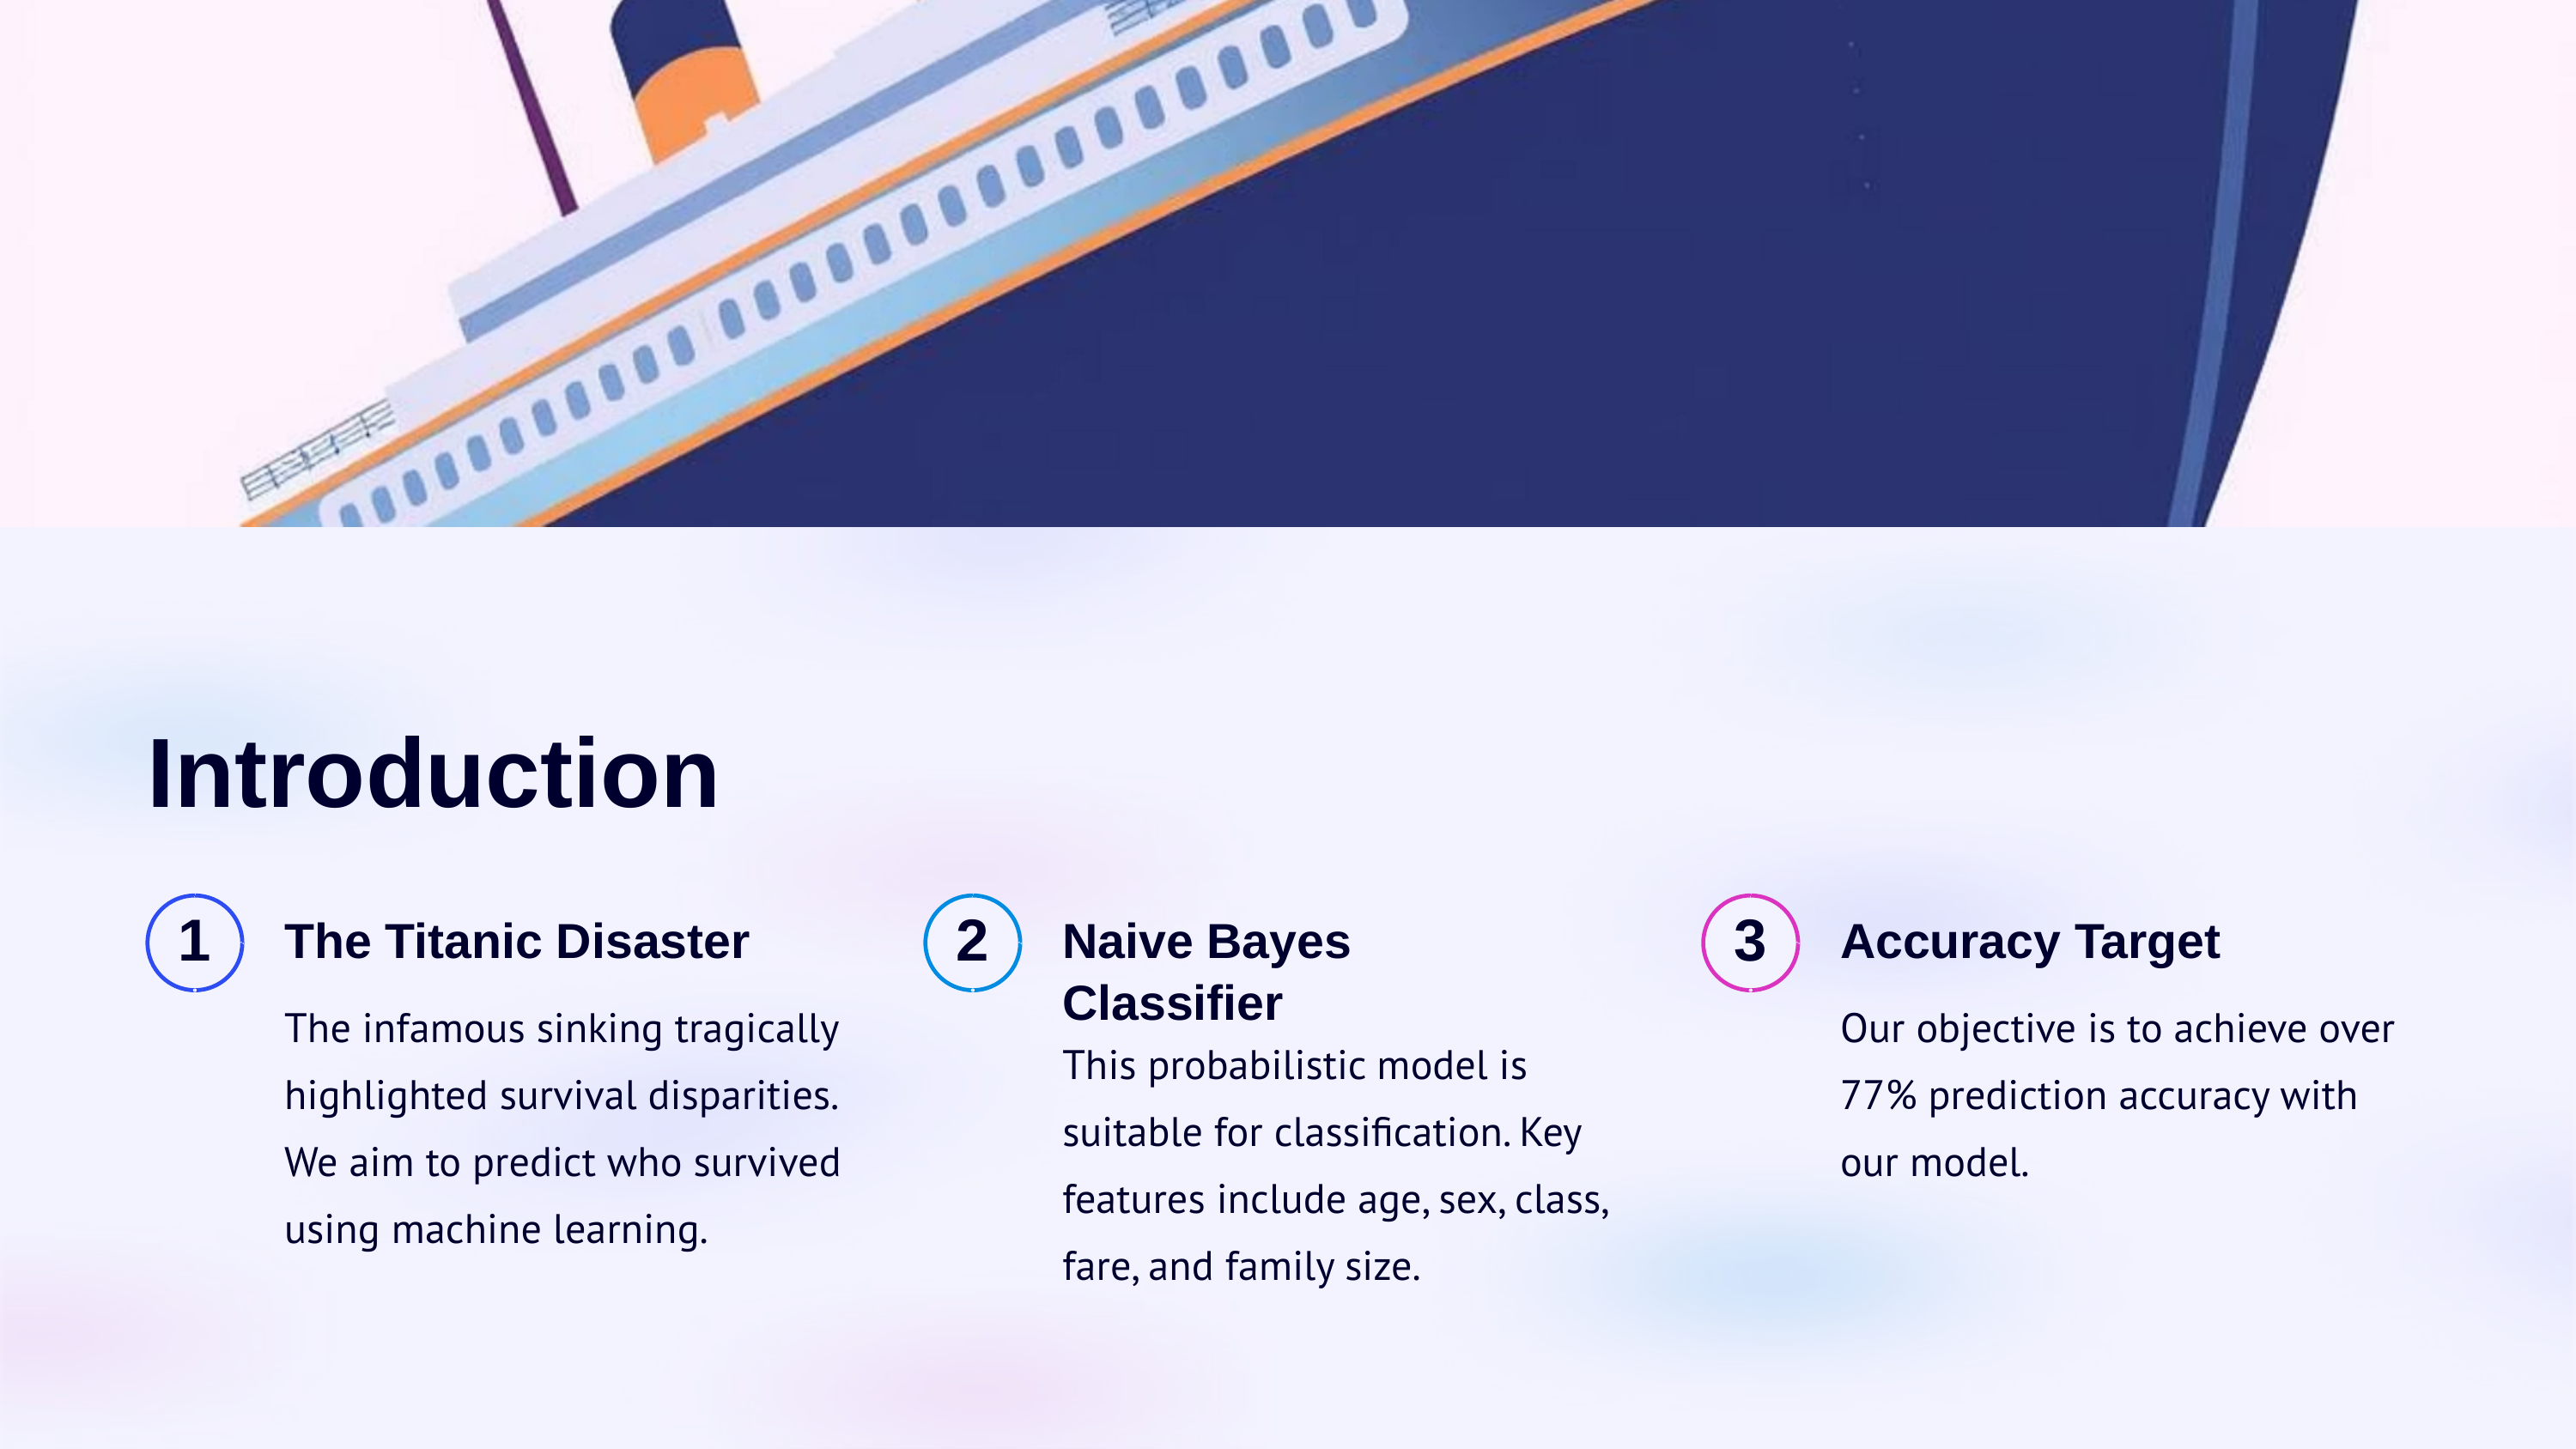

Introduction

The Titanic Disaster
Naive Bayes Classifier
Accuracy Target
1
2
3
The infamous sinking tragically highlighted survival disparities. We aim to predict who survived using machine learning.
Our objective is to achieve over 77% prediction accuracy with our model.
This probabilistic model is suitable for classification. Key features include age, sex, class, fare, and family size.